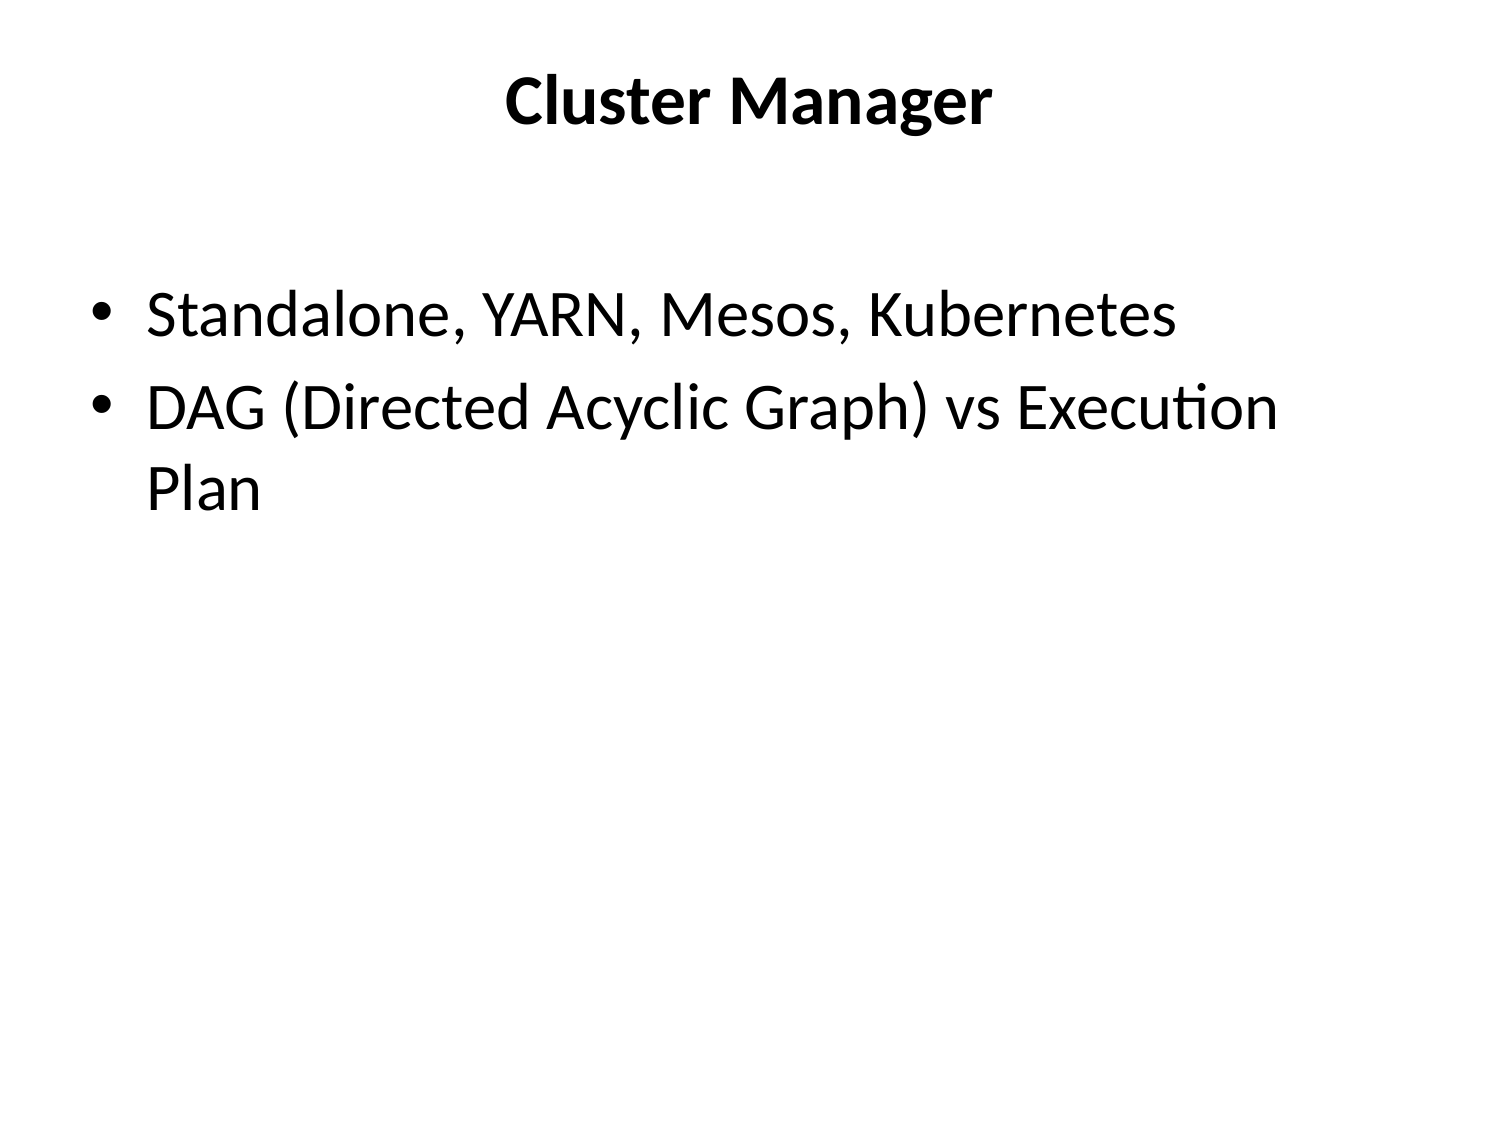

# Cluster Manager
Standalone, YARN, Mesos, Kubernetes
DAG (Directed Acyclic Graph) vs Execution Plan